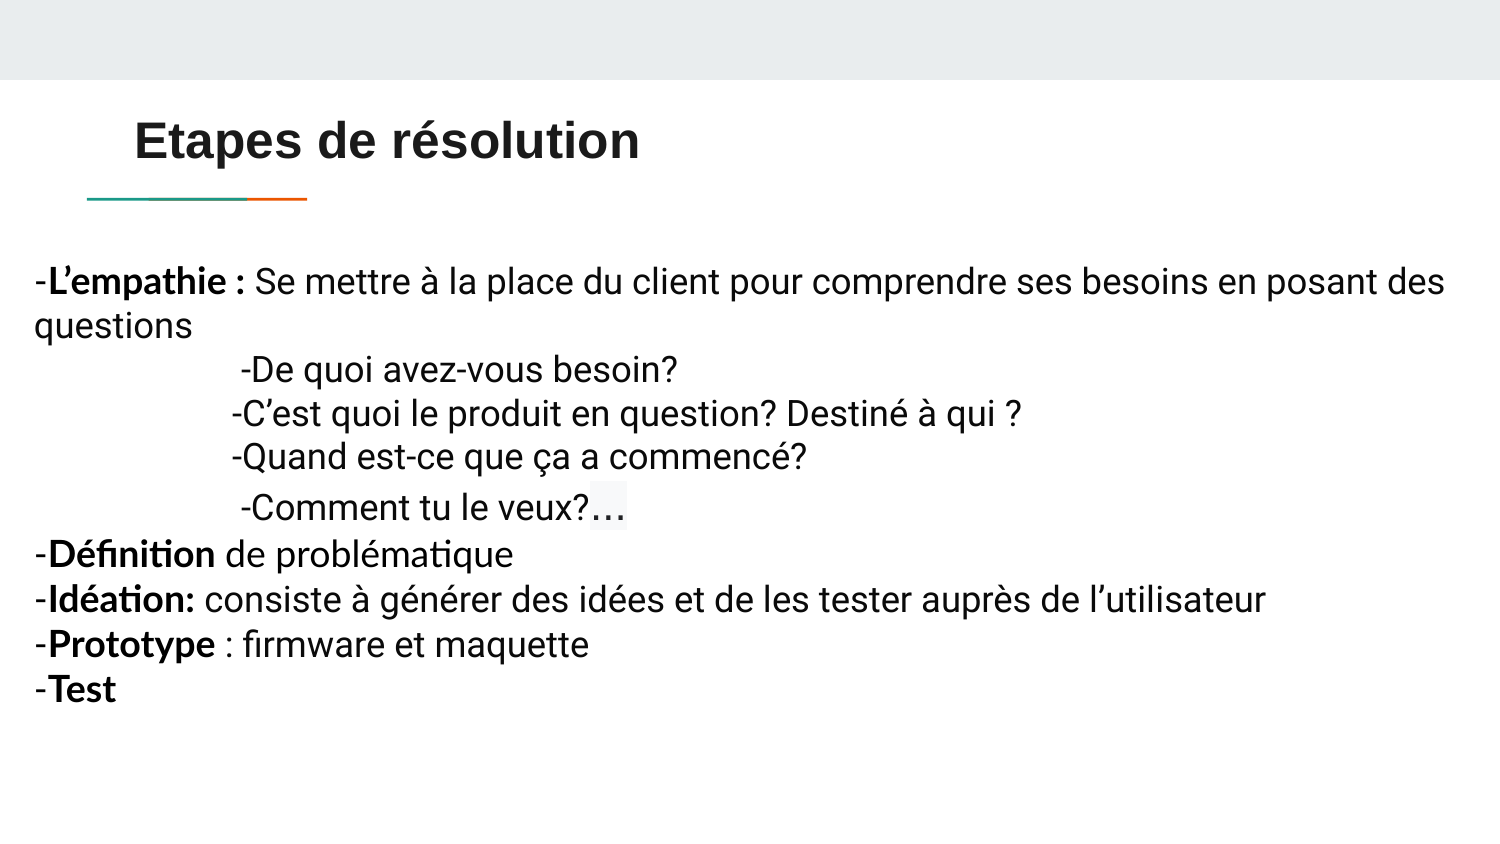

# Etapes de résolution
-L’empathie : Se mettre à la place du client pour comprendre ses besoins en posant des questions
                       -De quoi avez-vous besoin?
                      -C’est quoi le produit en question? Destiné à qui ?
                      -Quand est-ce que ça a commencé?
                       -Comment tu le veux?...
-Définition de problématique
-Idéation: consiste à générer des idées et de les tester auprès de l’utilisateur
-Prototype : firmware et maquette
-Test